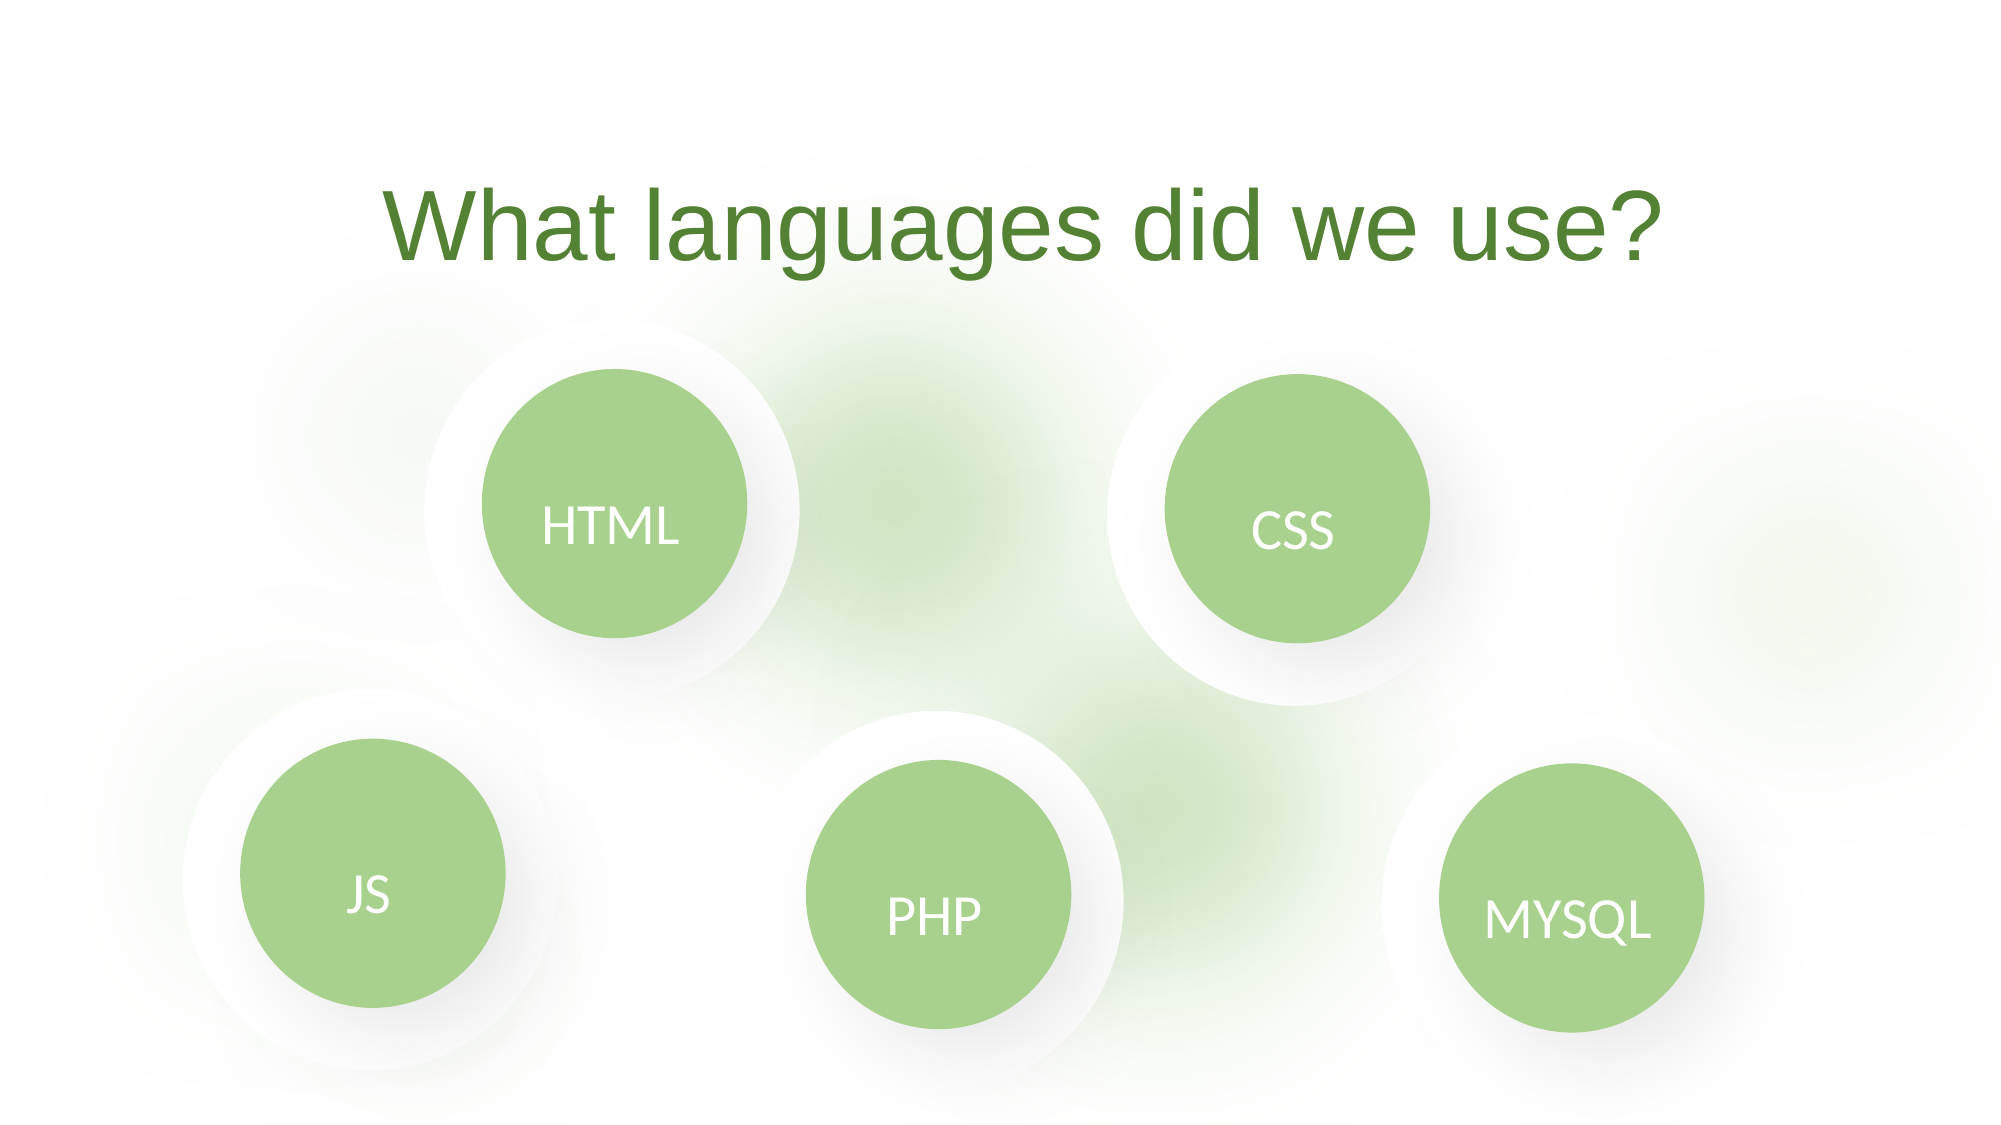

What languages did we use?

HTML

CSS

JS

PHP

MYSQL